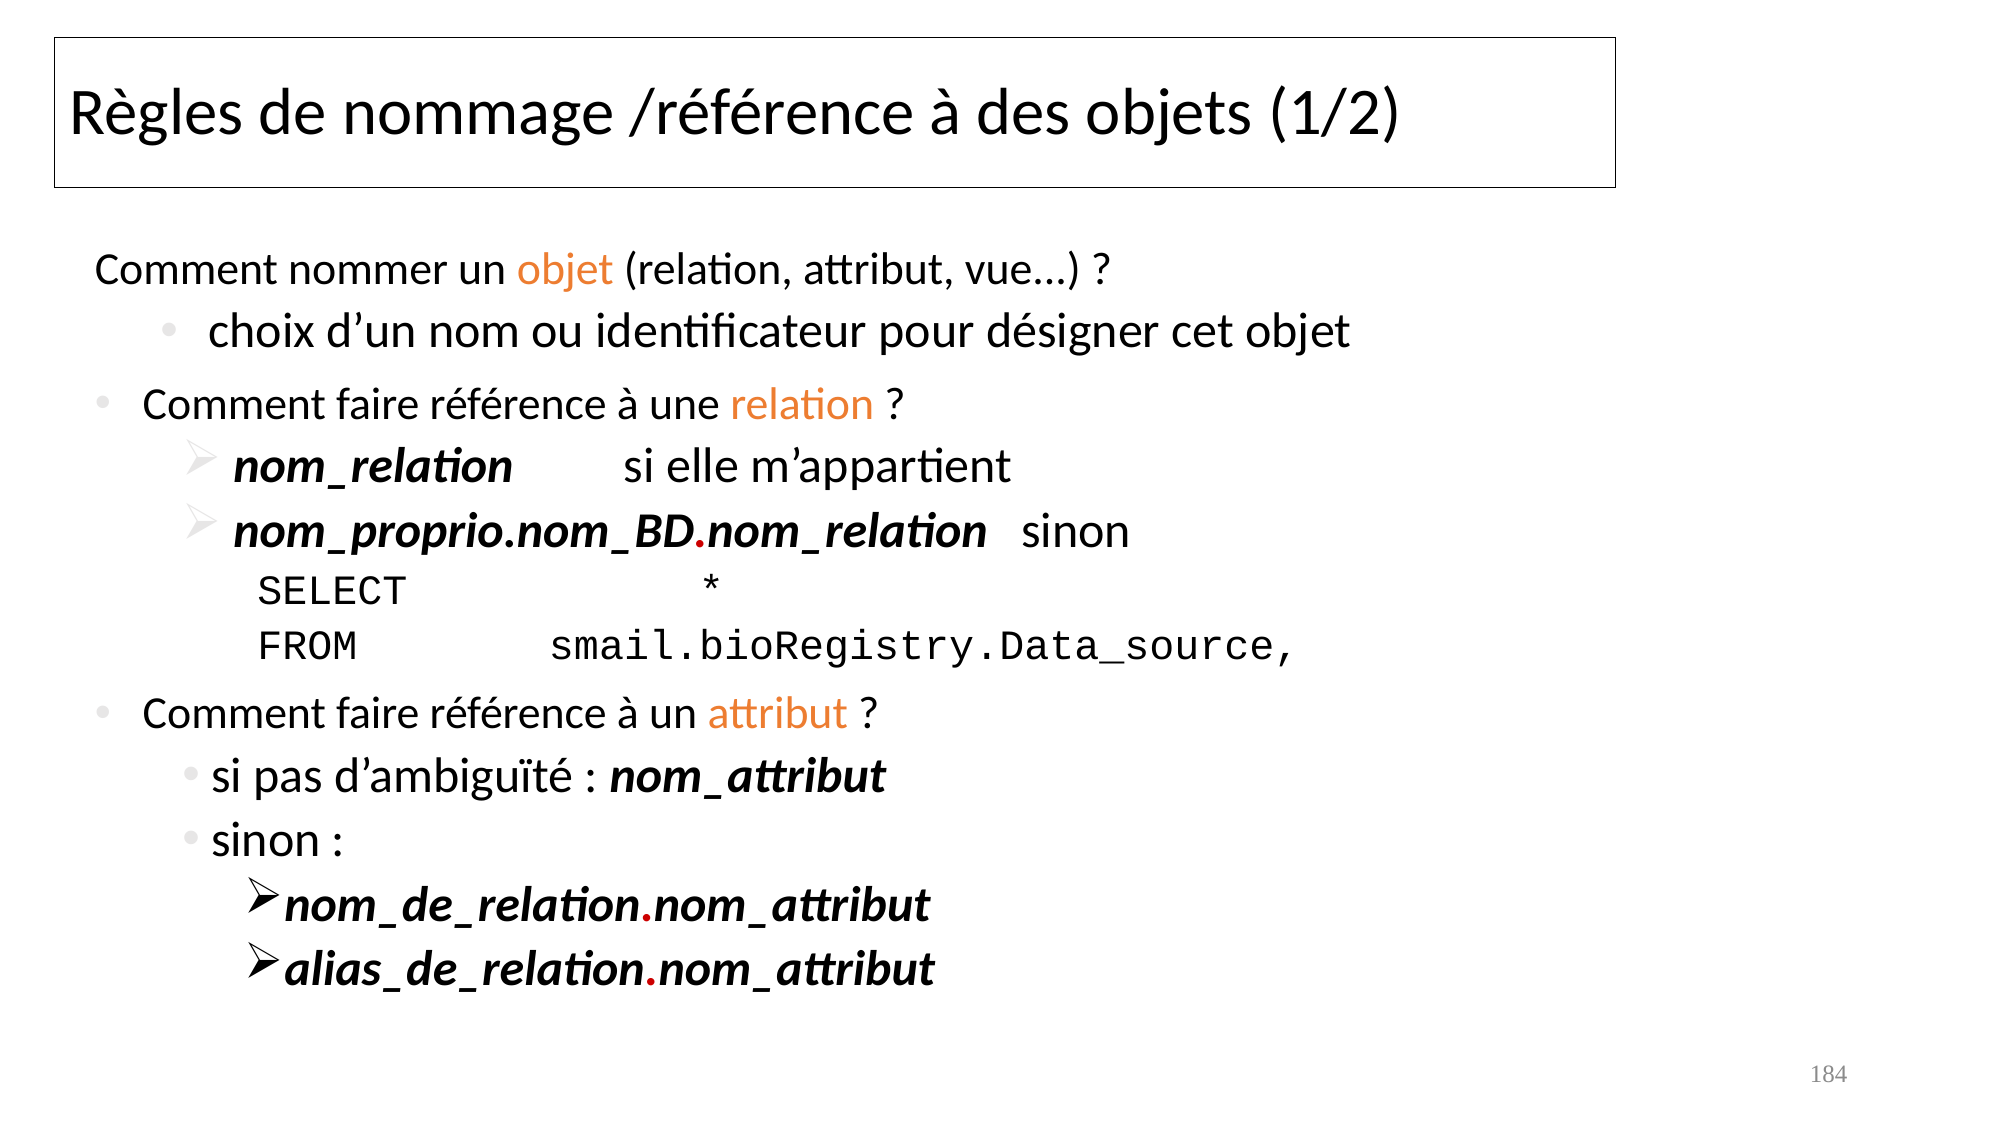

# Règles de nommage /référence à des objets (1/2)
Comment nommer un objet (relation, attribut, vue...) ?
choix d’un nom ou identificateur pour désigner cet objet
Comment faire référence à une relation ?
 nom_relation 	si elle m’appartient
 nom_proprio.nom_BD.nom_relation   sinon
SELECT		*
FROM		smail.bioRegistry.Data_source,
Comment faire référence à un attribut ?
 si pas d’ambiguïté : nom_attribut
 sinon :
nom_de_relation.nom_attribut
alias_de_relation.nom_attribut

184